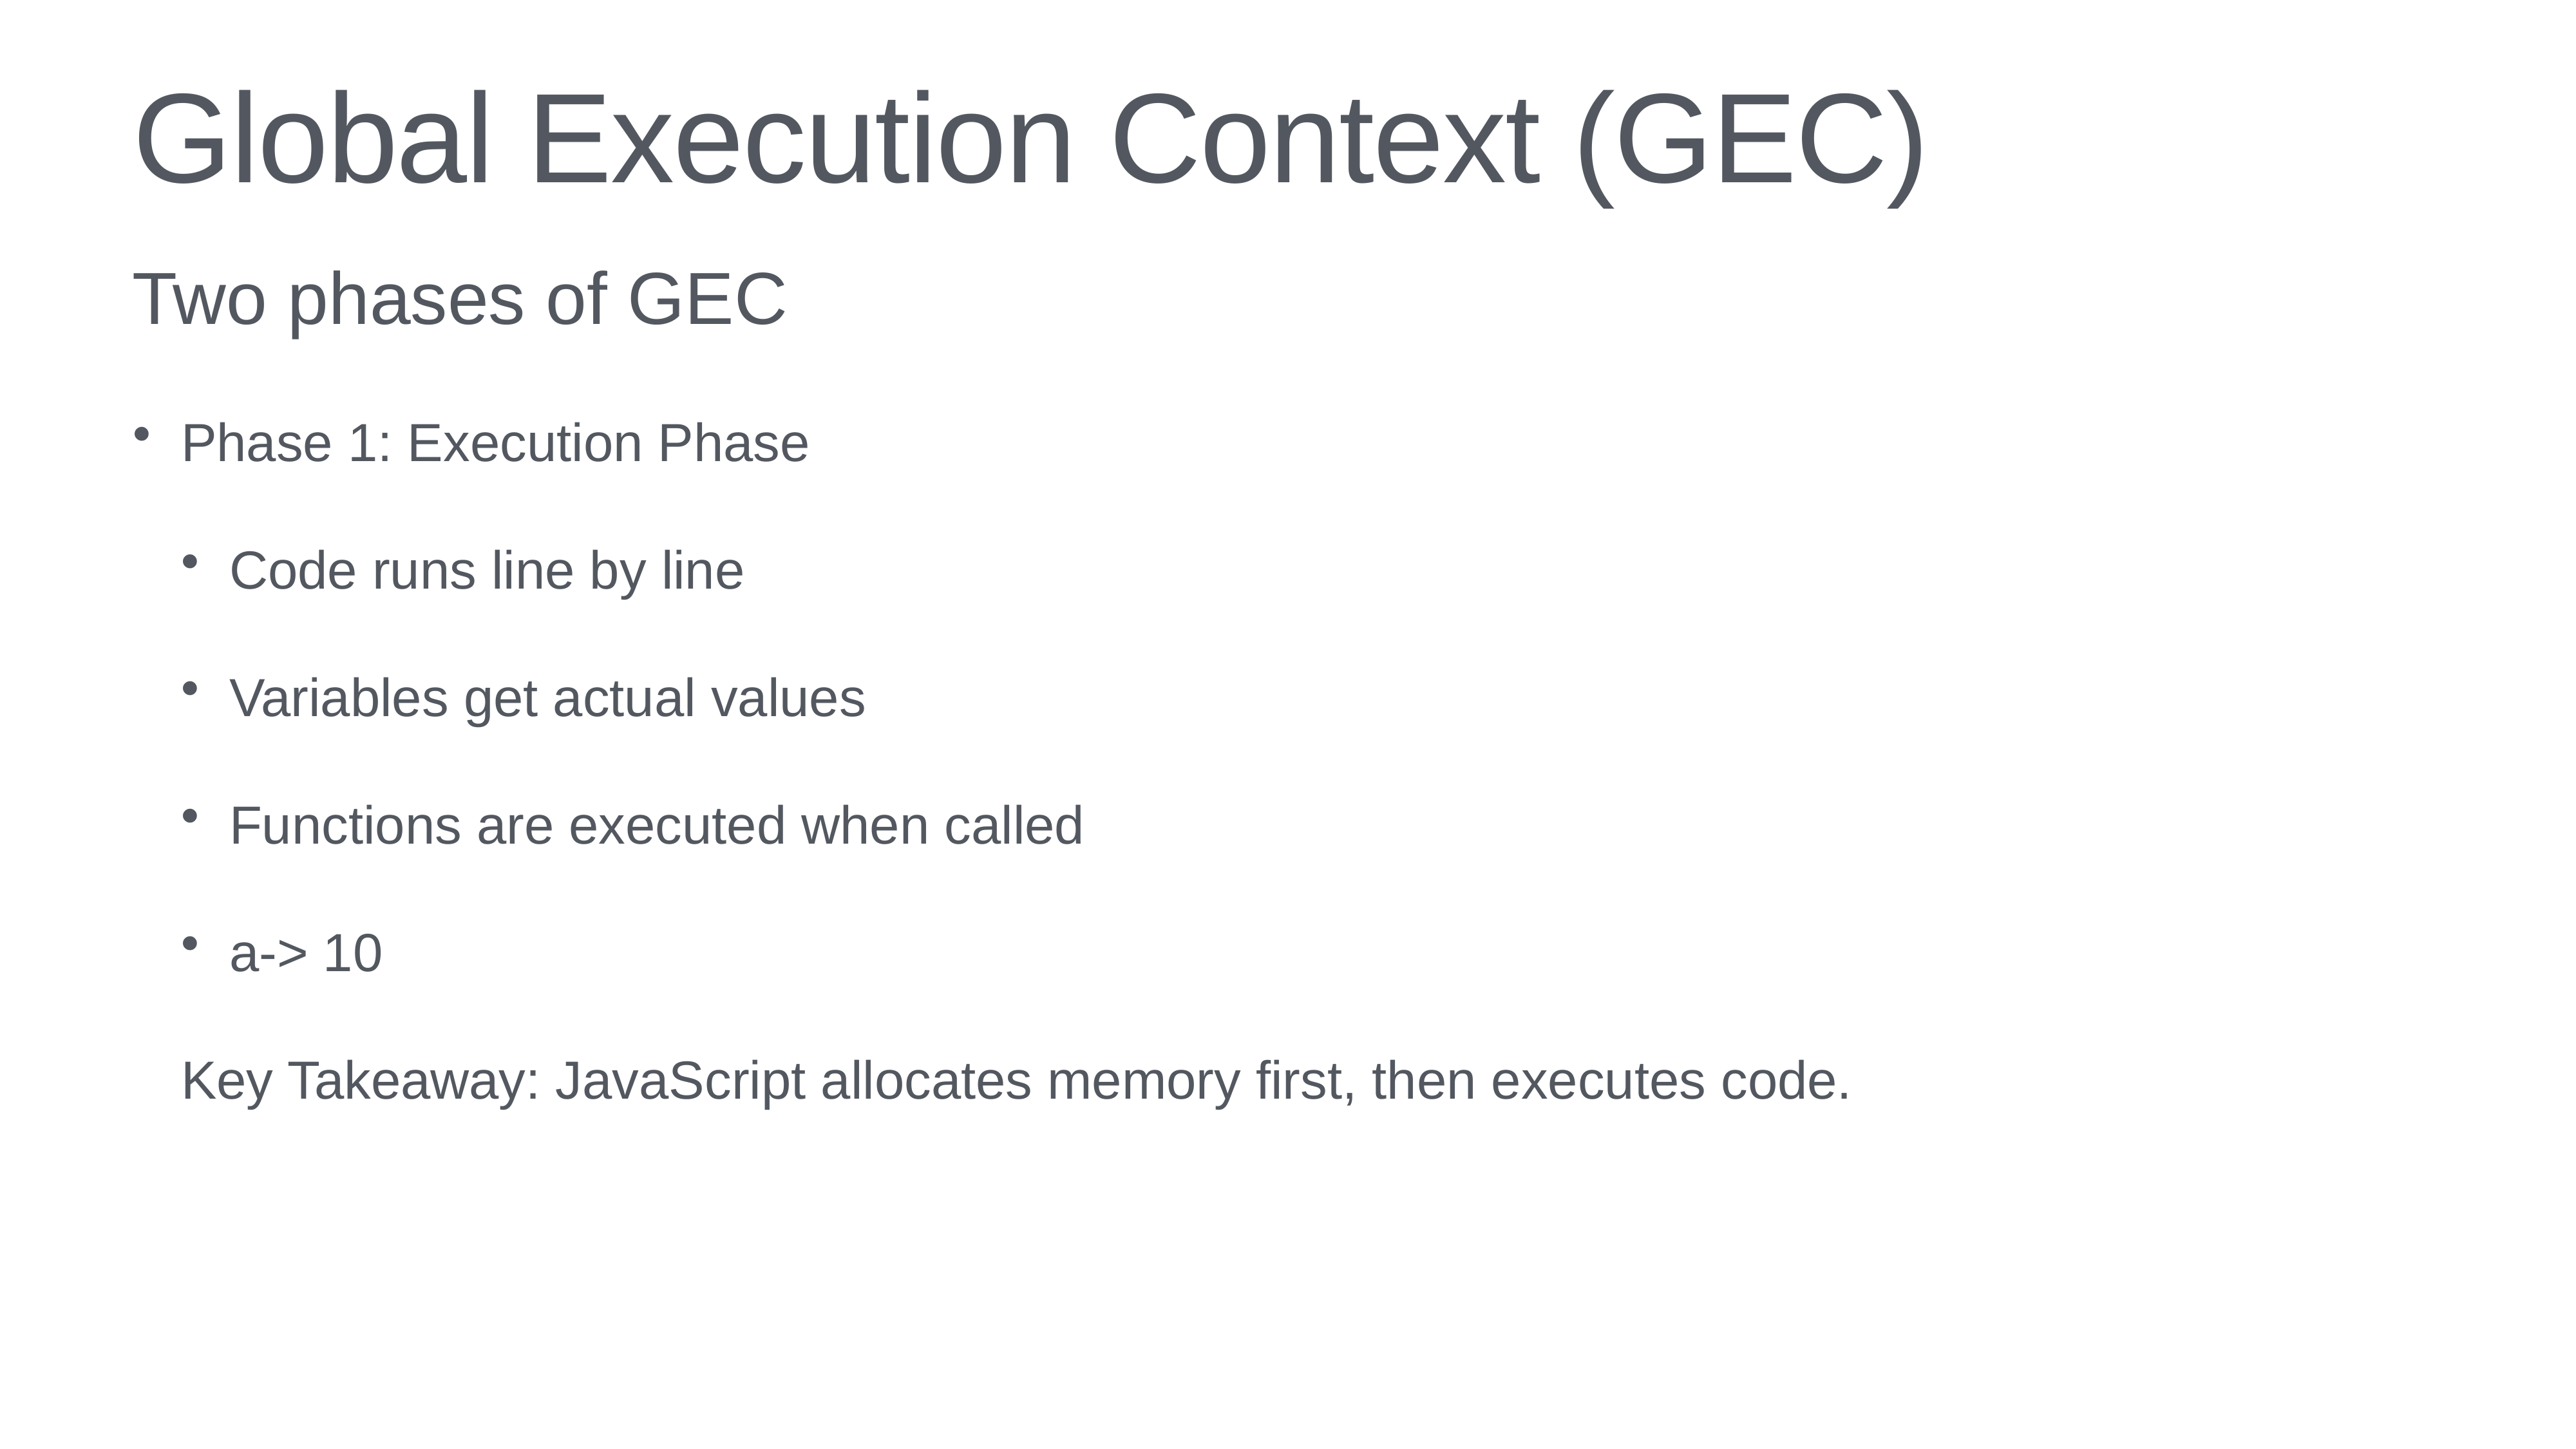

# Global Execution Context (GEC)
Two phases of GEC
Phase 1: Execution Phase
Code runs line by line
Variables get actual values
Functions are executed when called
a-> 10
Key Takeaway: JavaScript allocates memory first, then executes code.